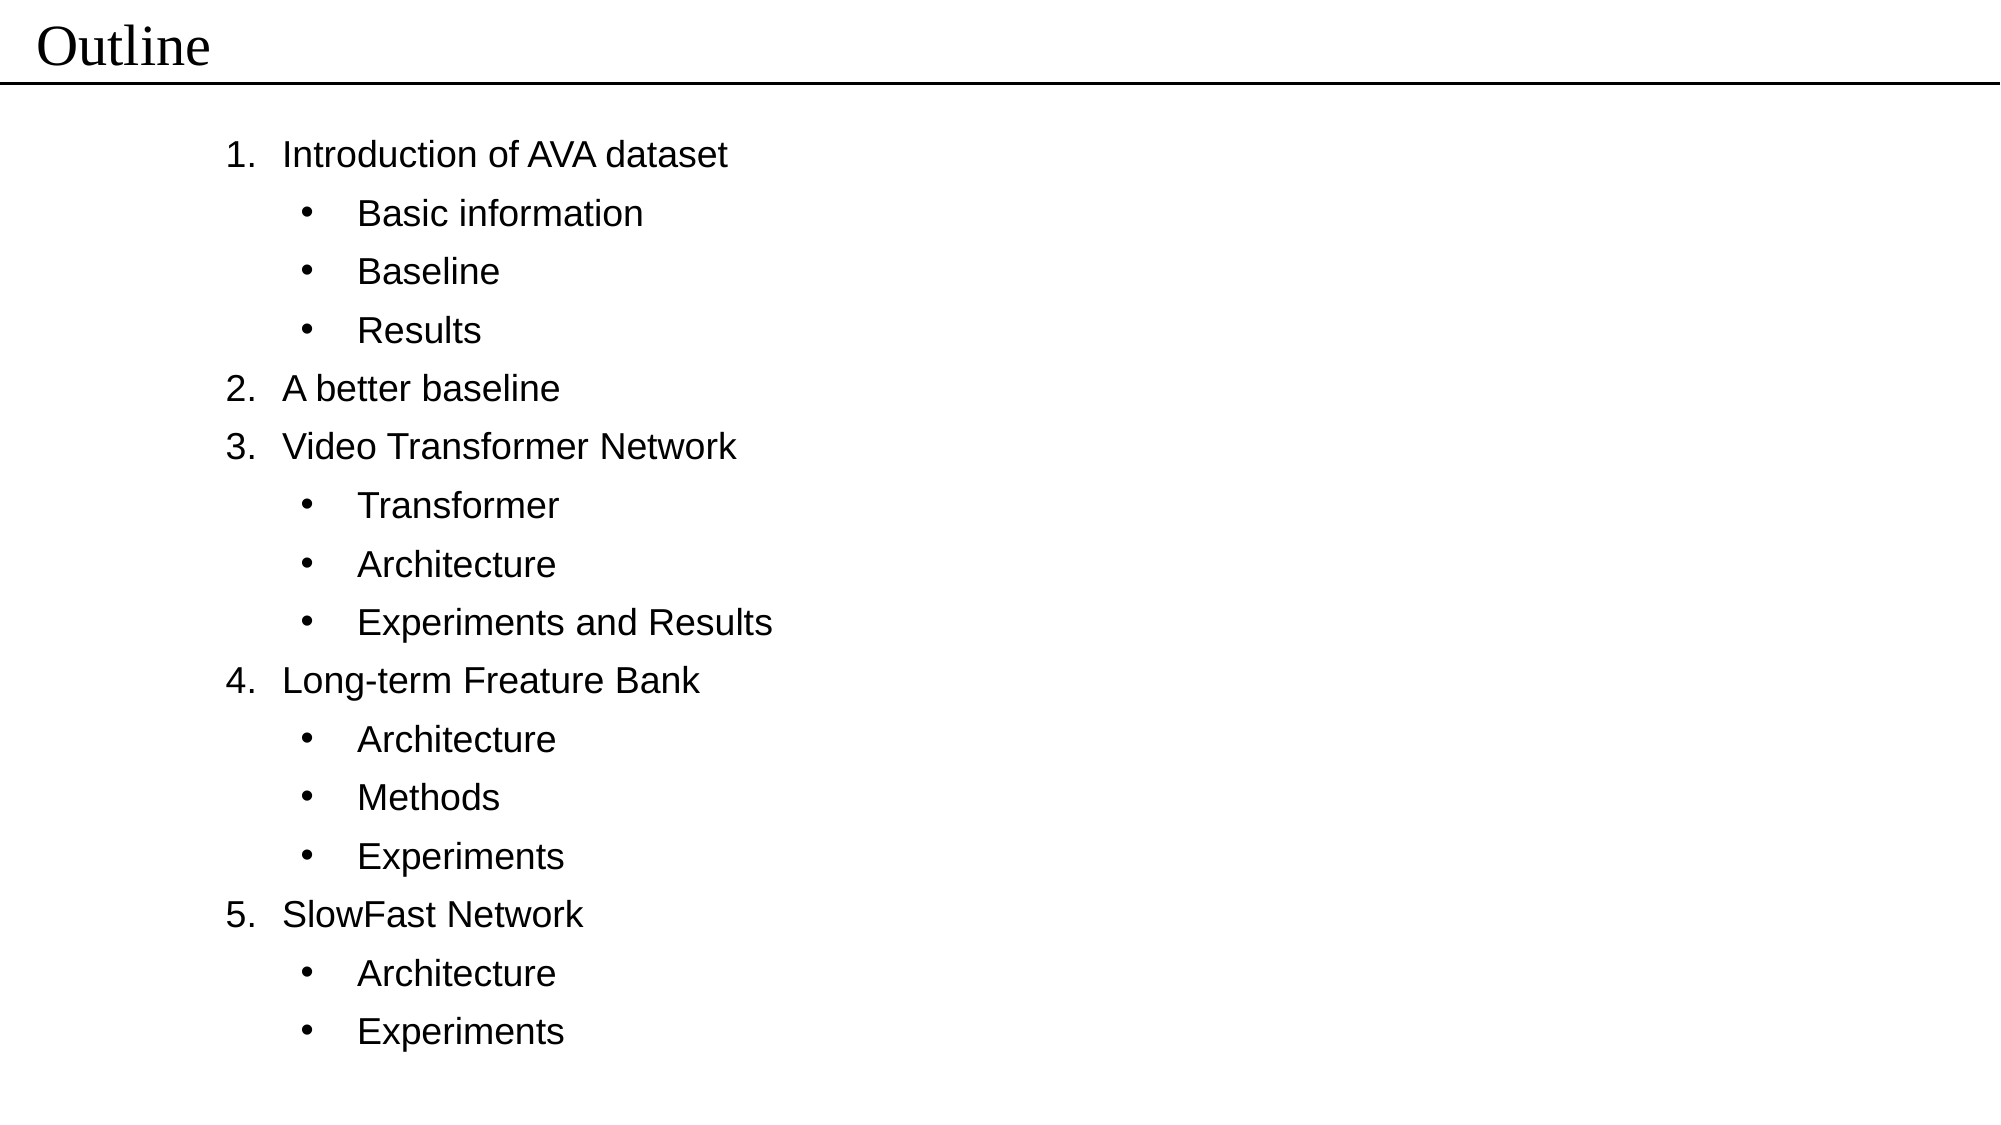

Outline
Introduction of AVA dataset
Basic information
Baseline
Results
A better baseline
Video Transformer Network
Transformer
Architecture
Experiments and Results
Long-term Freature Bank
Architecture
Methods
Experiments
SlowFast Network
Architecture
Experiments